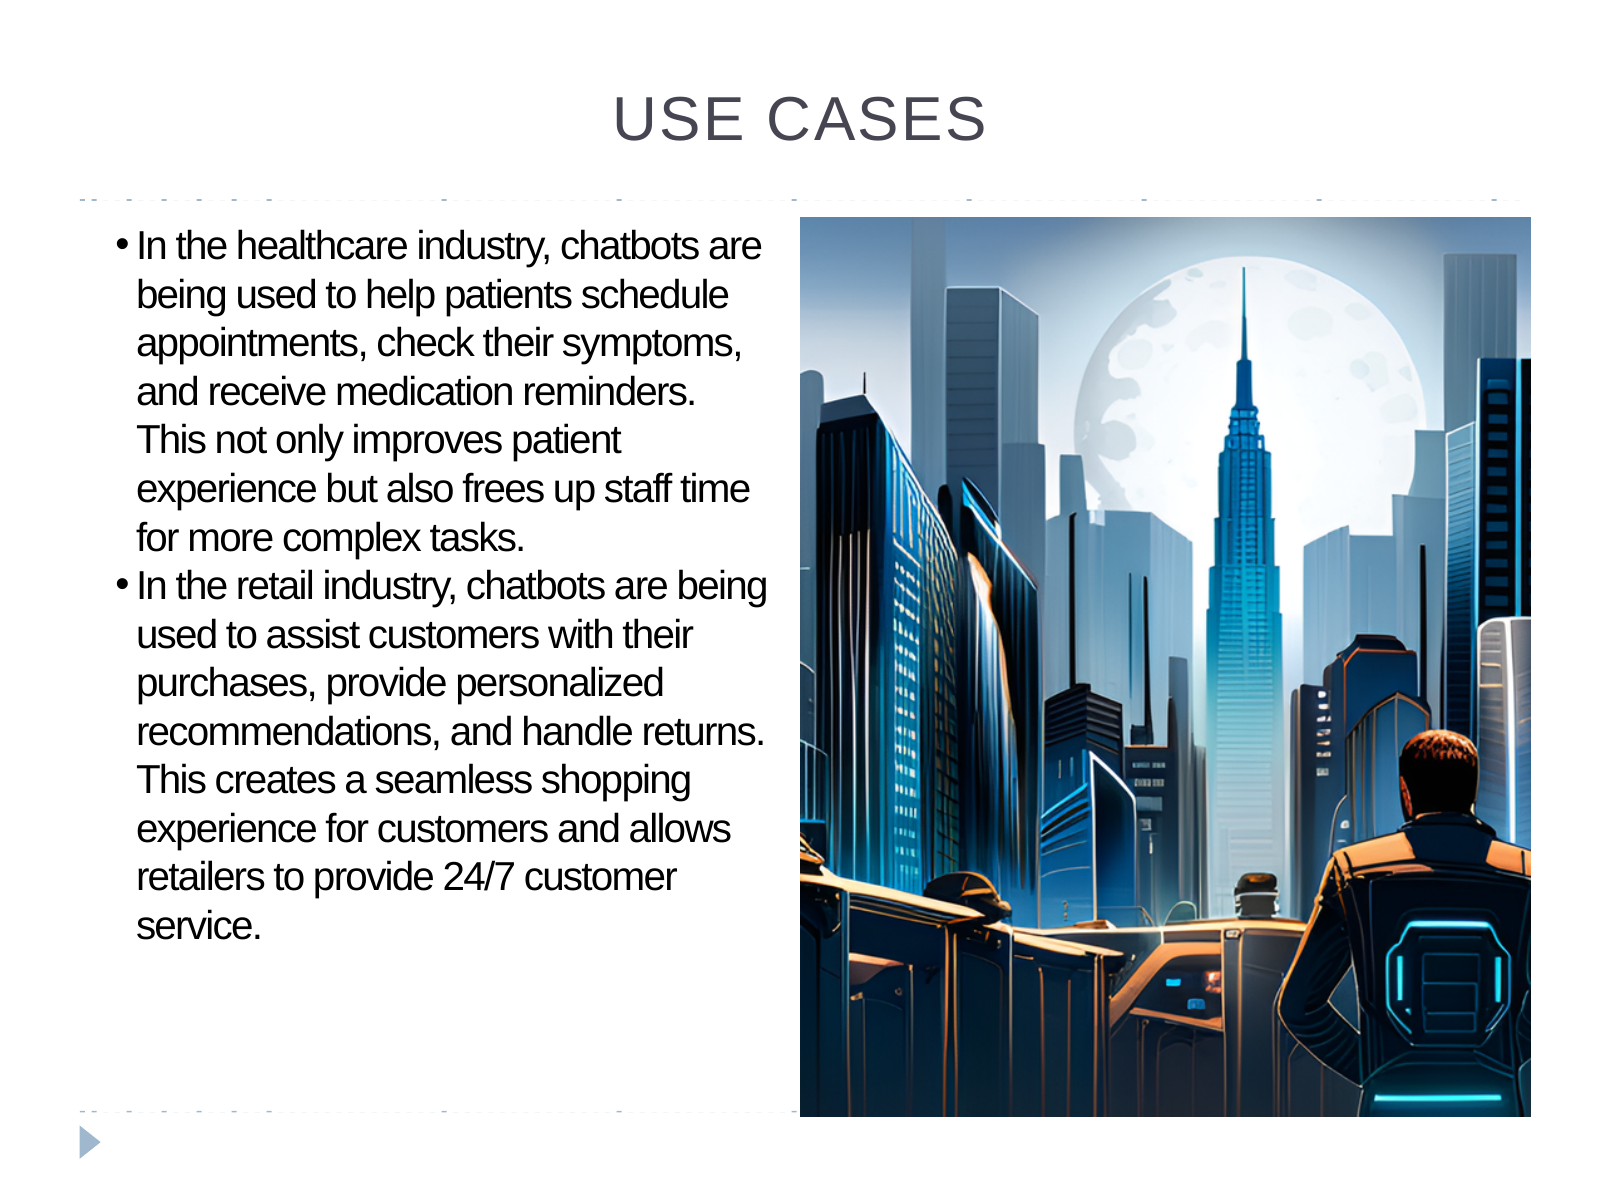

USE CASES

In the healthcare industry, chatbots are being used to help patients schedule appointments, check their symptoms, and receive medication reminders. This not only improves patient experience but also frees up staff time for more complex tasks.
In the retail industry, chatbots are being used to assist customers with their purchases, provide personalized recommendations, and handle returns. This creates a seamless shopping experience for customers and allows retailers to provide 24/7 customer service.